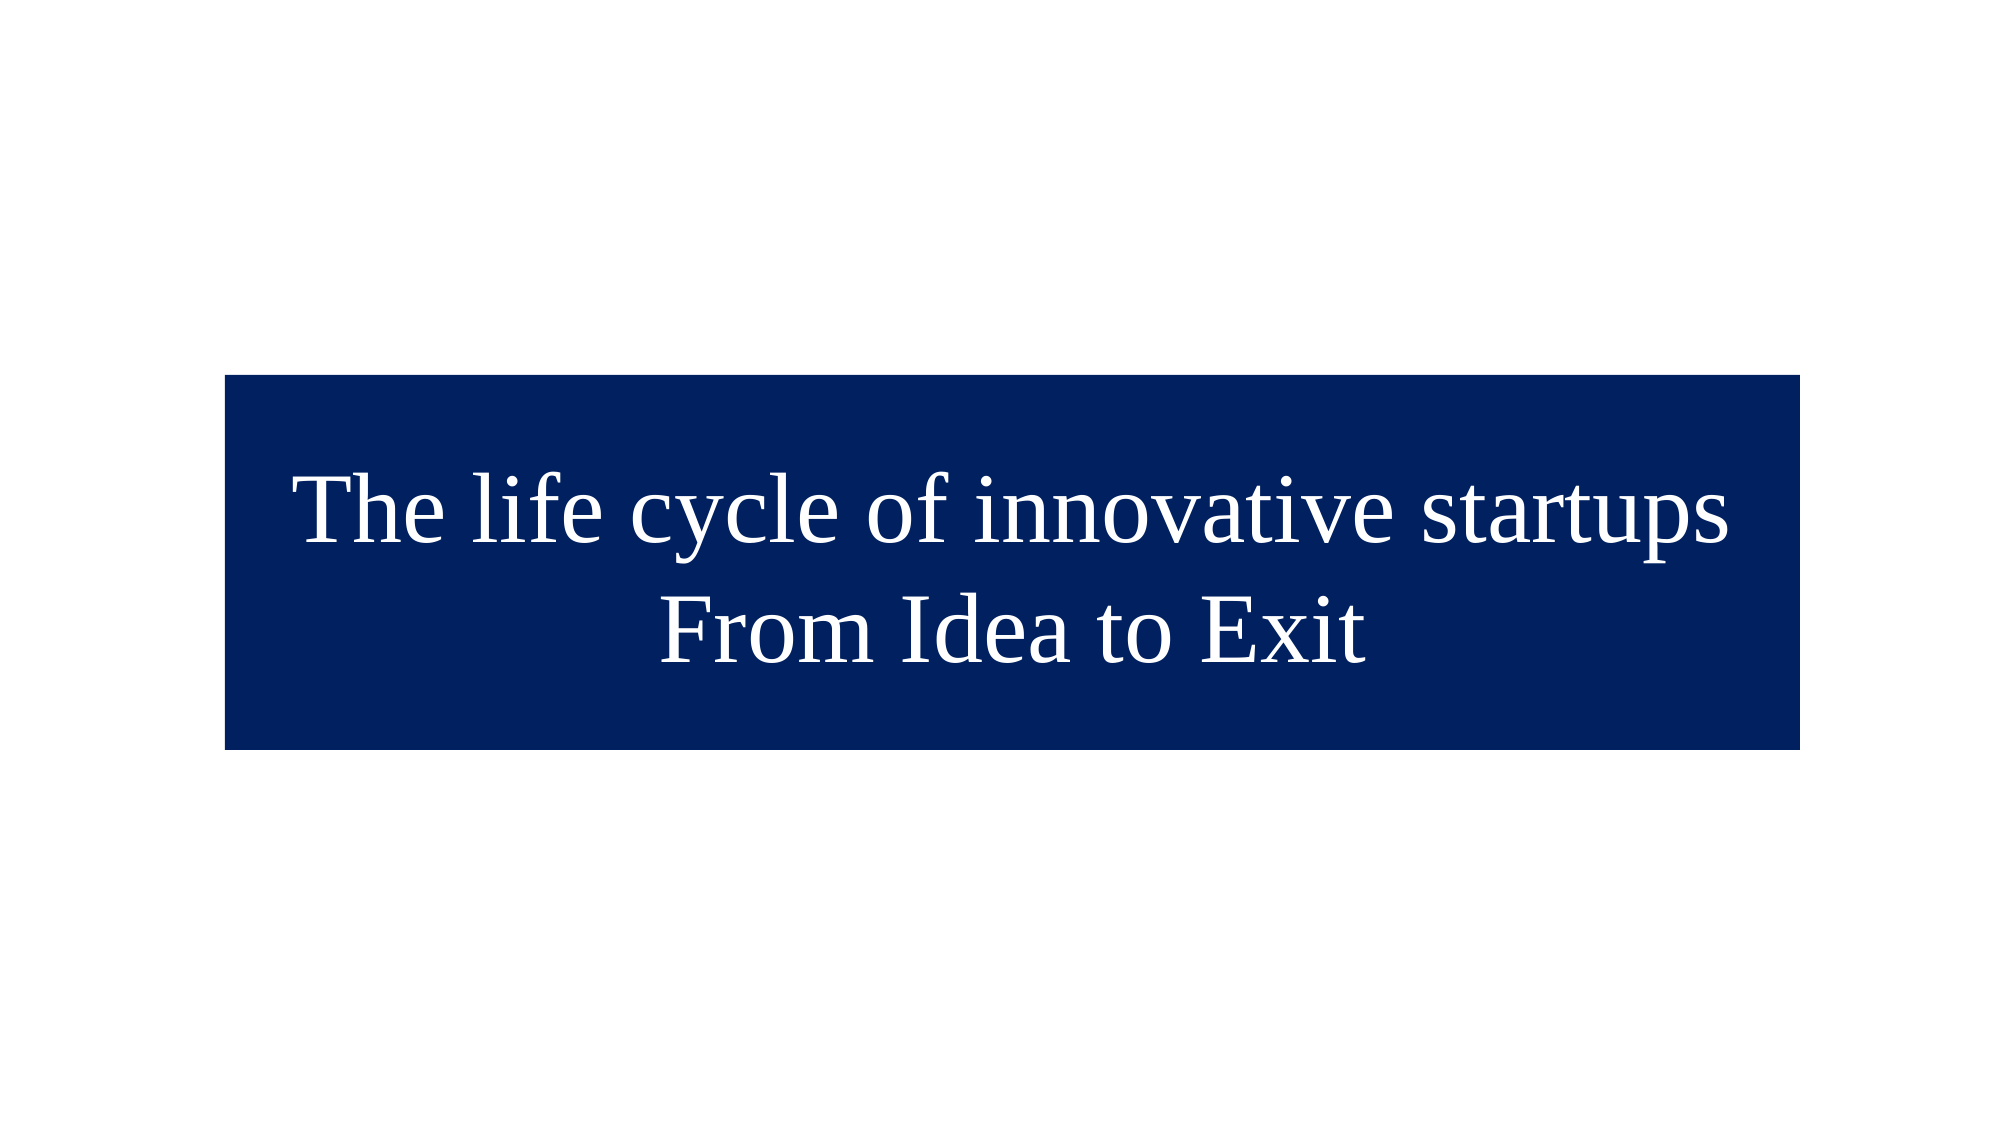

The life cycle of innovative startups
From Idea to Exit